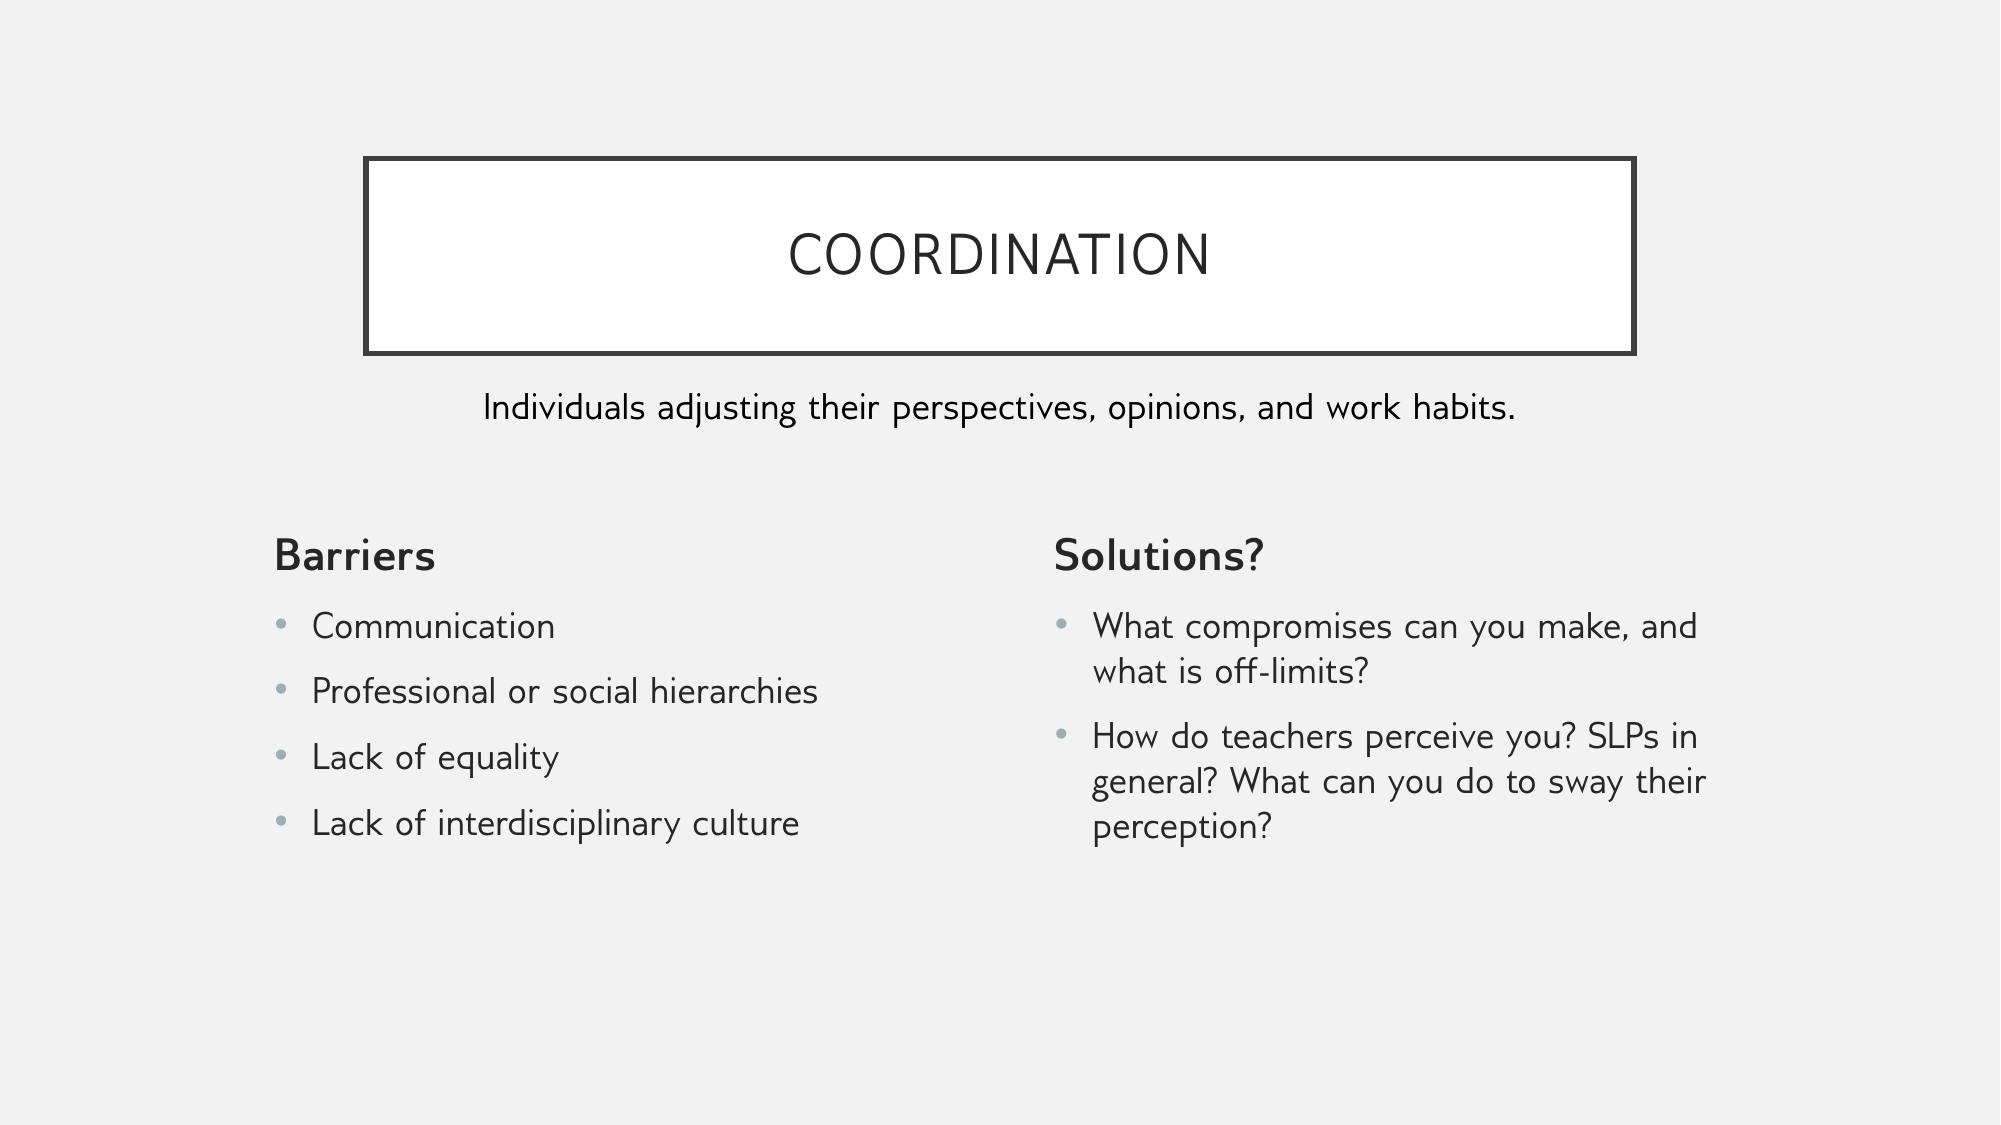

# Coordination
Individuals adjusting their perspectives, opinions, and work habits.
Barriers
Communication
Professional or social hierarchies
Lack of equality
Lack of interdisciplinary culture
Solutions?
What compromises can you make, and what is off-limits?
How do teachers perceive you? SLPs in general? What can you do to sway their perception?